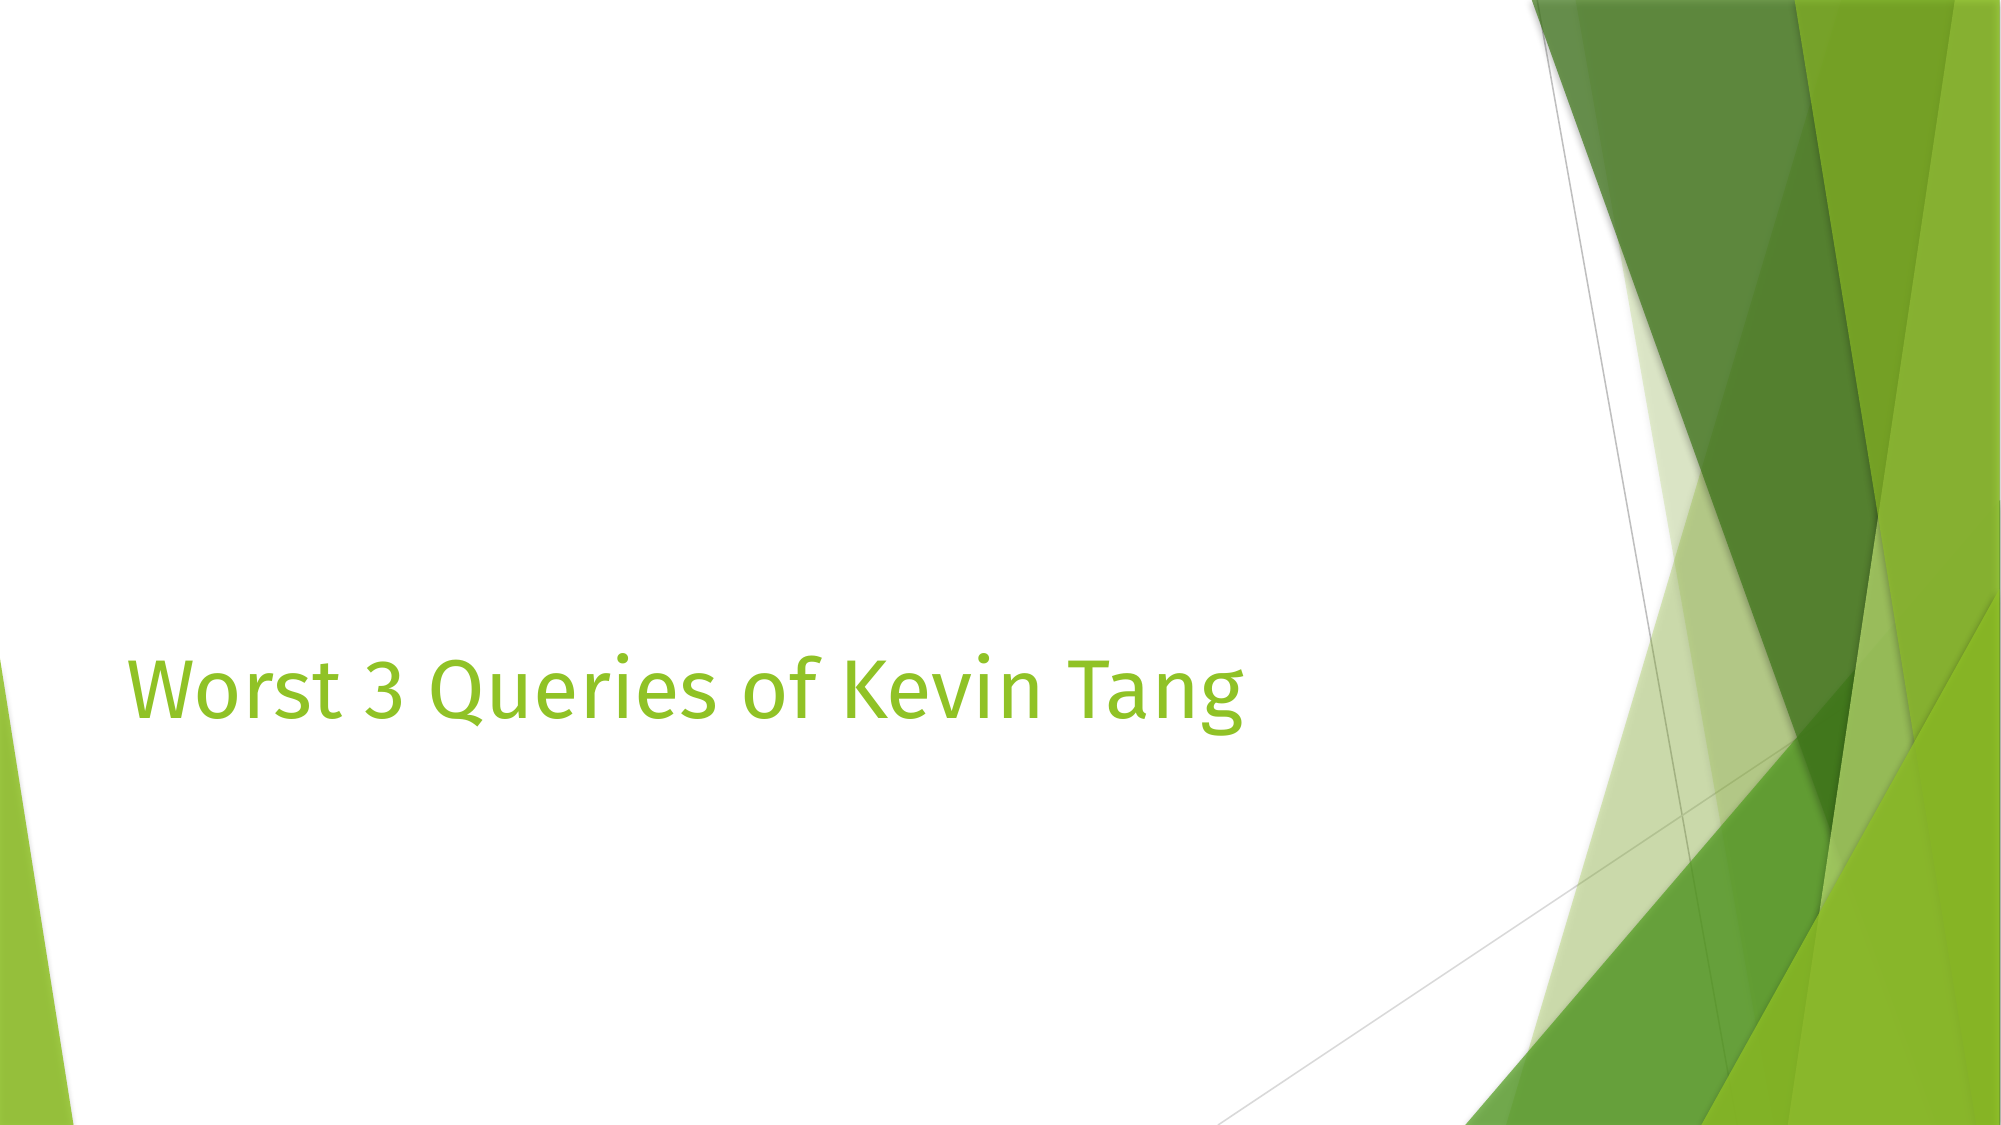

# Worst 3 Queries of Kevin Tang